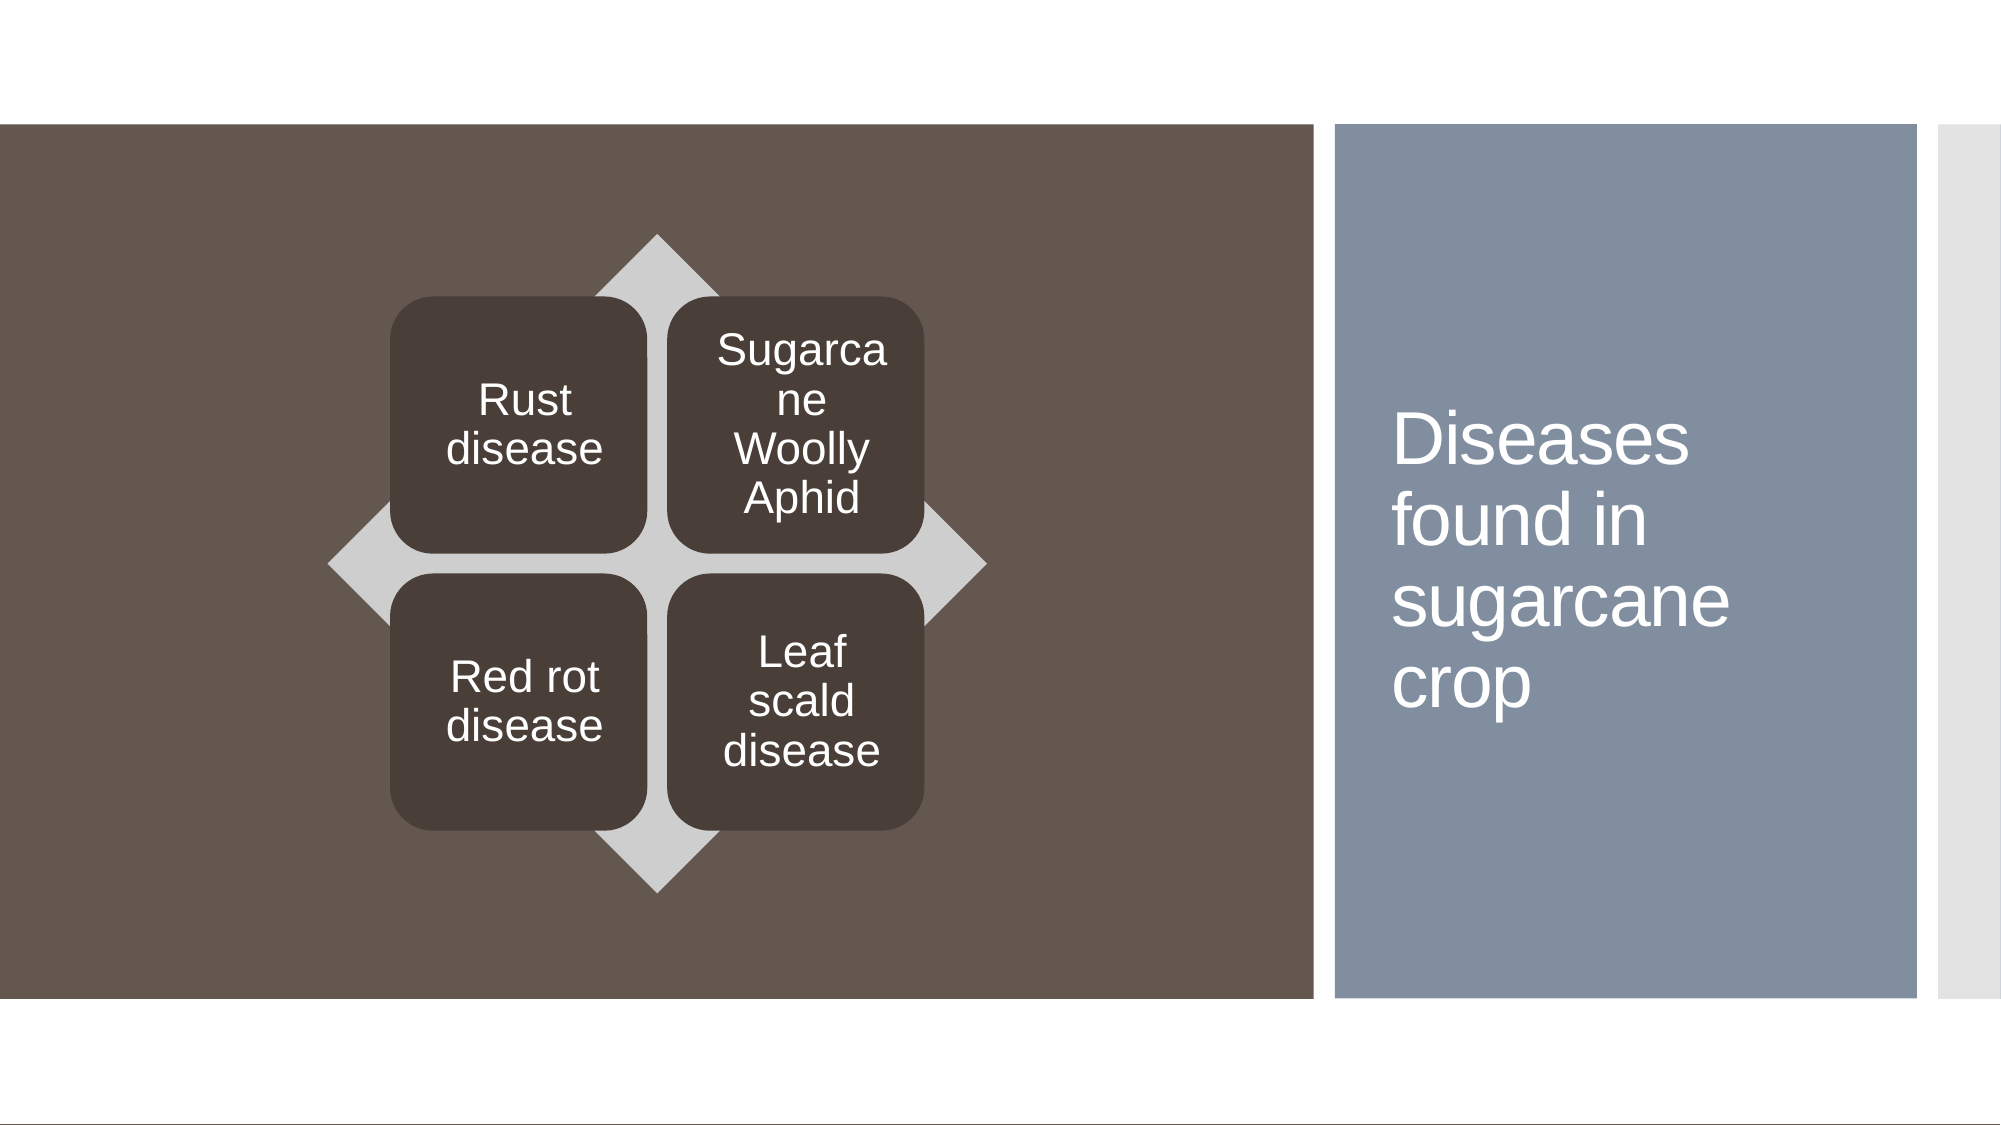

# Diseases found in sugarcane crop
Rust disease
Sugarcane Woolly Aphid
Red rot disease
Leaf scald disease